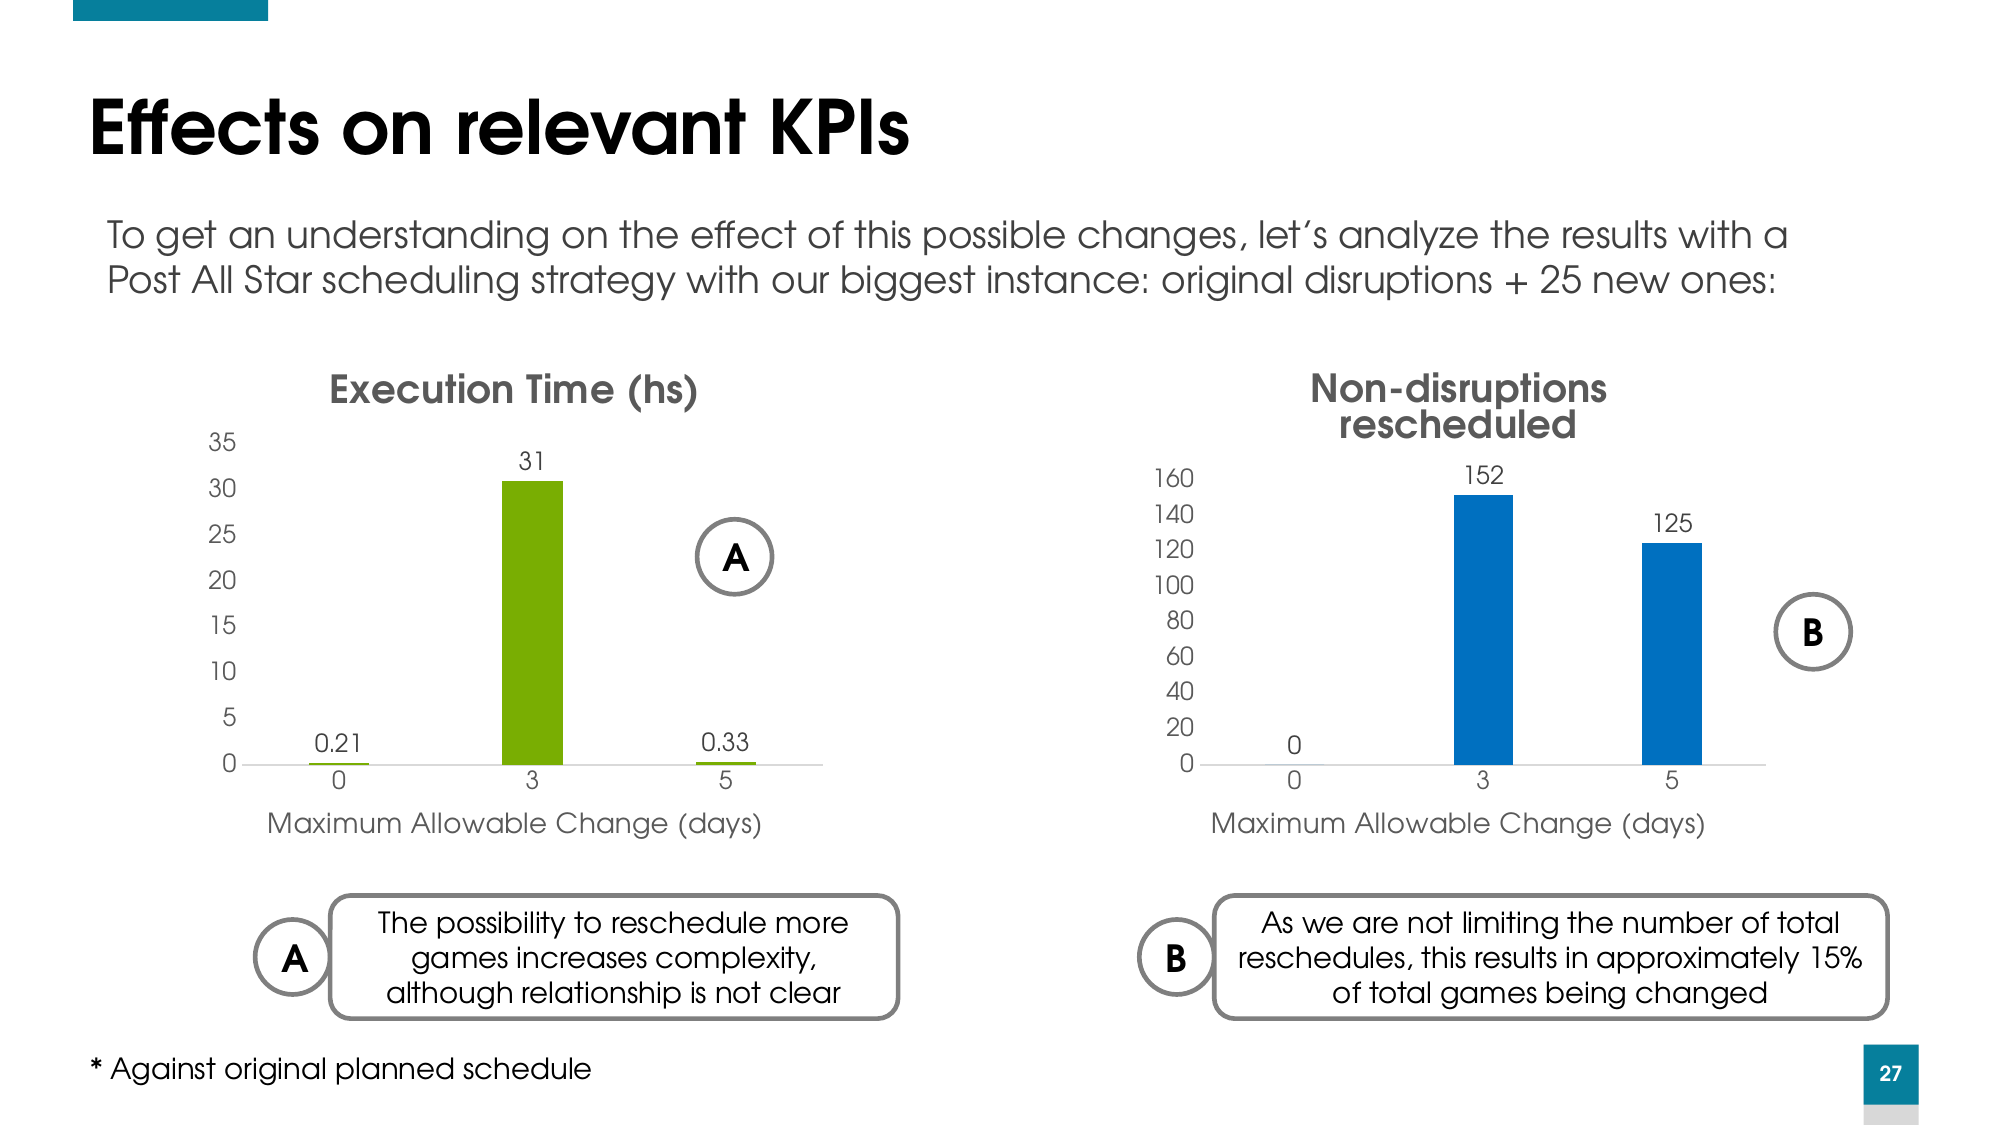

# Effects on relevant KPIs
To get an understanding on the effect of this possible changes, let’s analyze the results with a Post All Star scheduling strategy with our biggest instance: original disruptions + 25 new ones:

### Chart: Execution Time (hs)

| Category | Series 1 |
|---|---|
| 0 | 0.21 |
| 3 | 31.0 |
| 5 | 0.33 |

### Chart: Non-disruptions rescheduled

| Category | Series 1 |
|---|---|
| 0 | 0.0 |
| 3 | 152.0 |
| 5 | 125.0 |
A
B
The possibility to reschedule more games increases complexity, although relationship is not clear
As we are not limiting the number of total reschedules, this results in approximately 15% of total games being changed
A
B
* Against original planned schedule